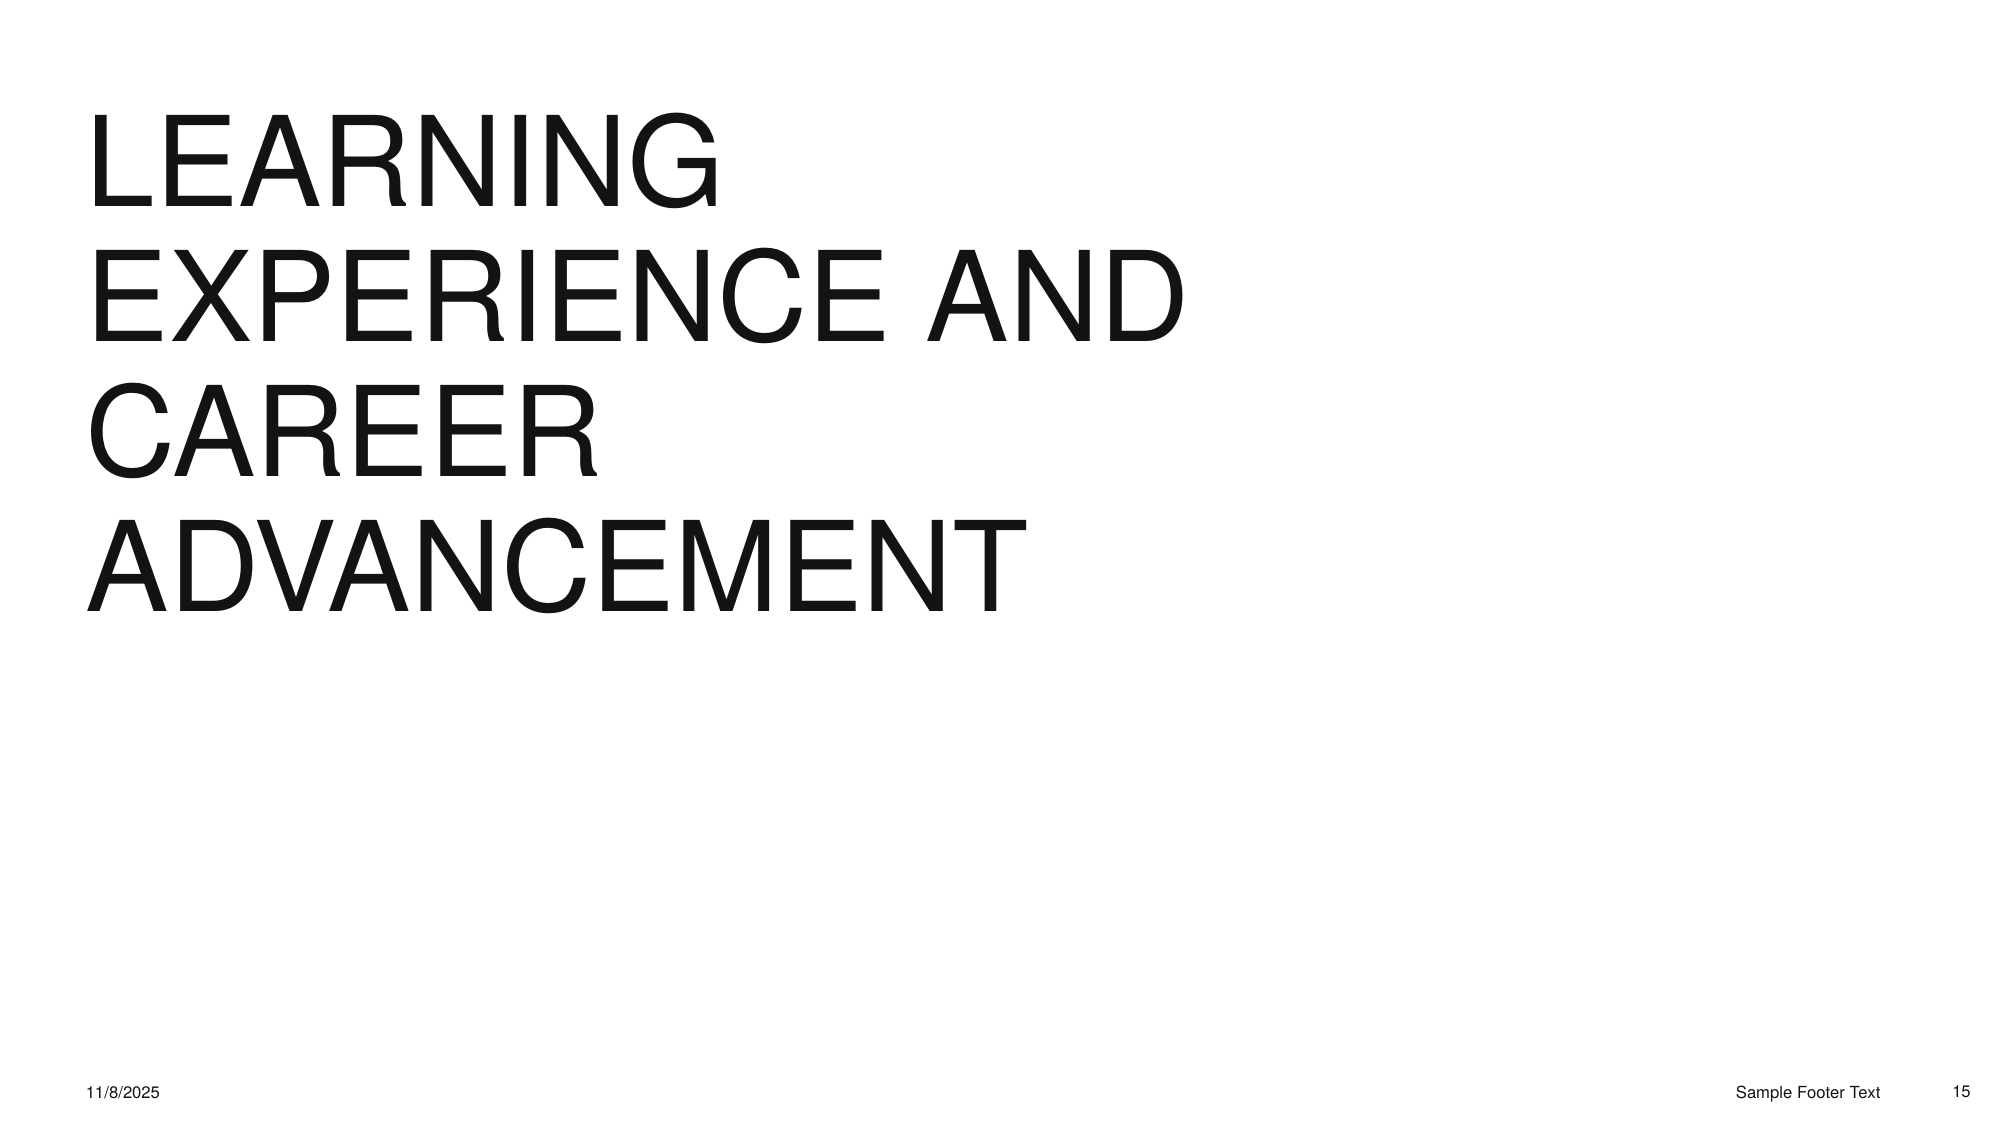

# Learning Experience and Career Advancement

11/8/2025
Sample Footer Text
15